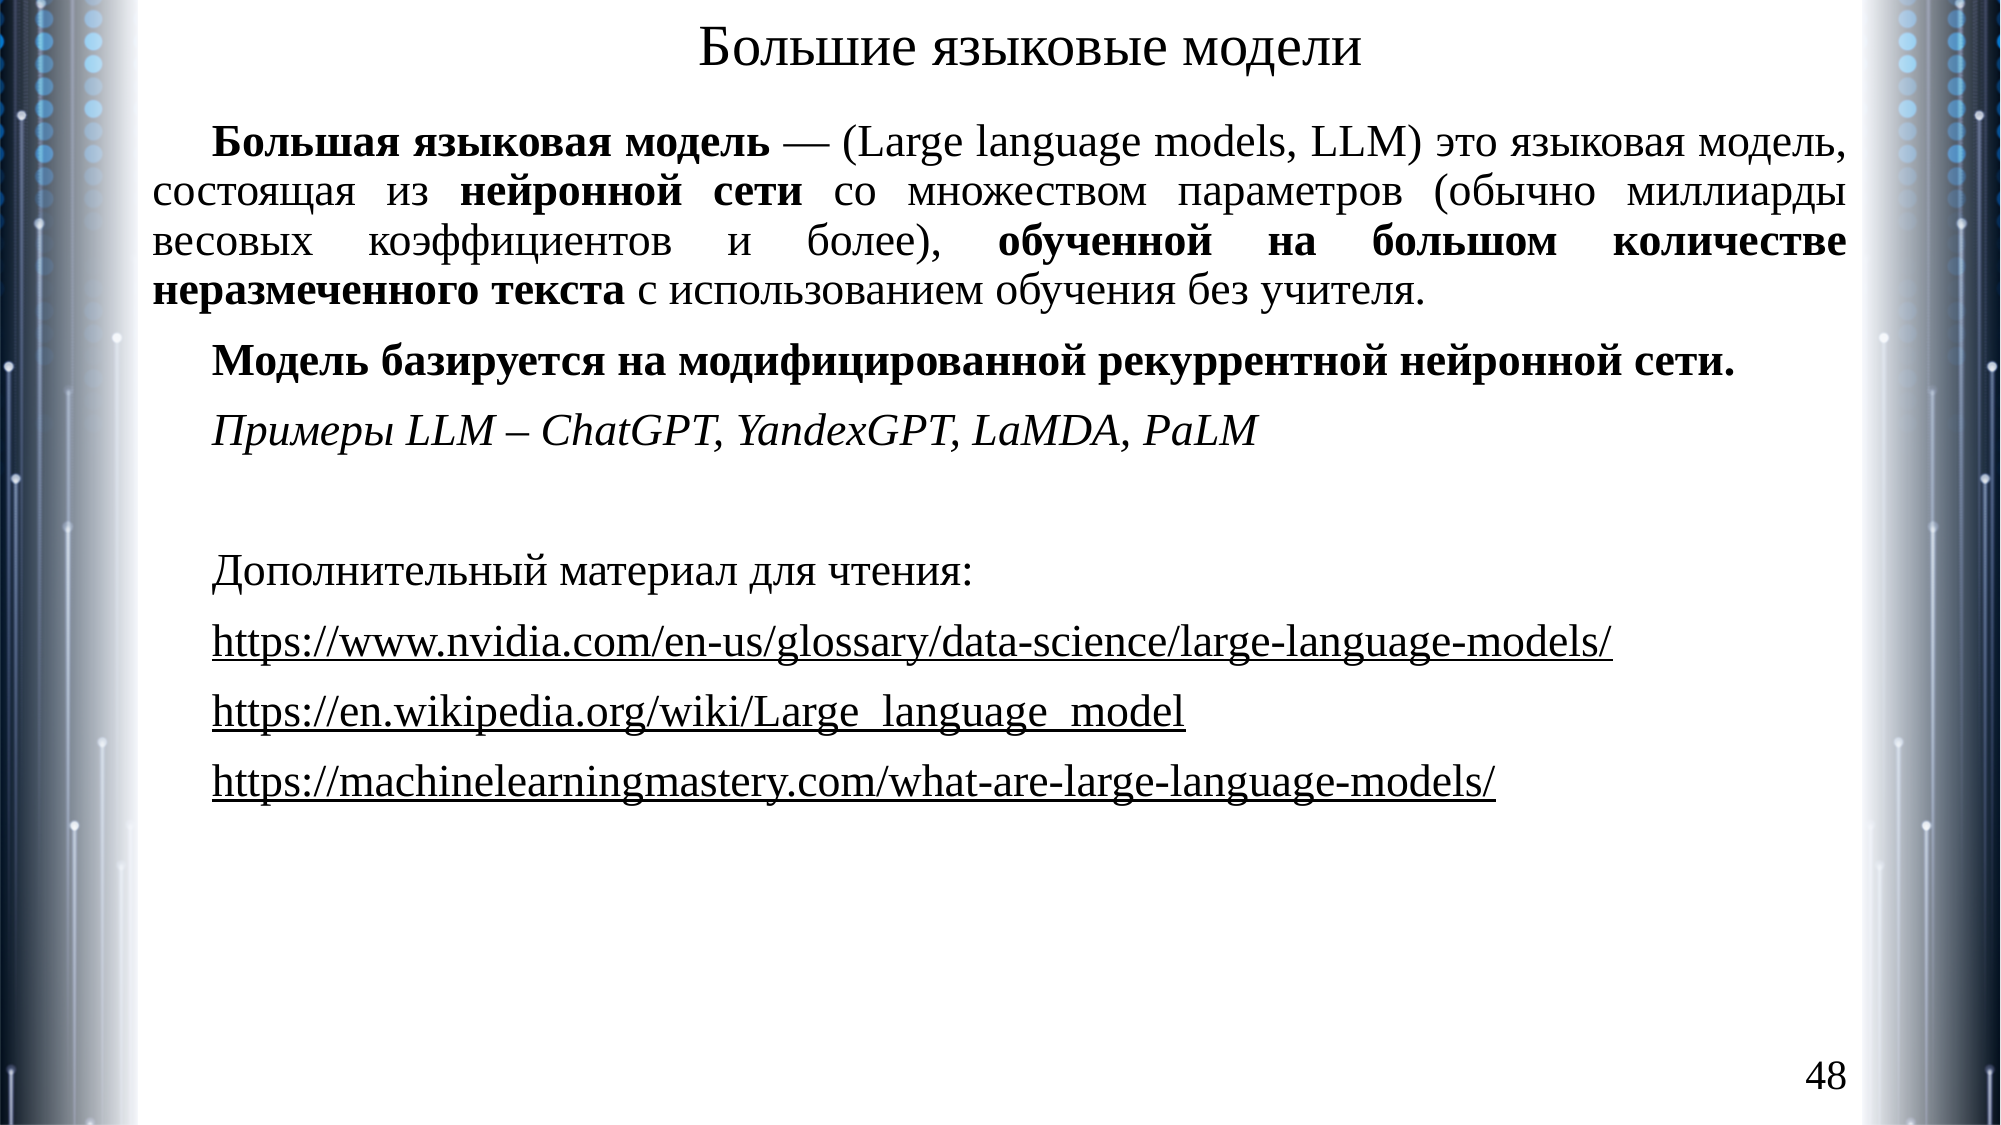

# Большие языковые модели
Большая языковая модель — (Large language models, LLM) это языковая модель, состоящая из нейронной сети со множеством параметров (обычно миллиарды весовых коэффициентов и более), обученной на большом количестве неразмеченного текста с использованием обучения без учителя.
Модель базируется на модифицированной рекуррентной нейронной сети.
Примеры LLM – ChatGPT, YandexGPT, LaMDA, PaLM

Дополнительный материал для чтения:
https://www.nvidia.com/en-us/glossary/data-science/large-language-models/
https://en.wikipedia.org/wiki/Large_language_model
https://machinelearningmastery.com/what-are-large-language-models/
48